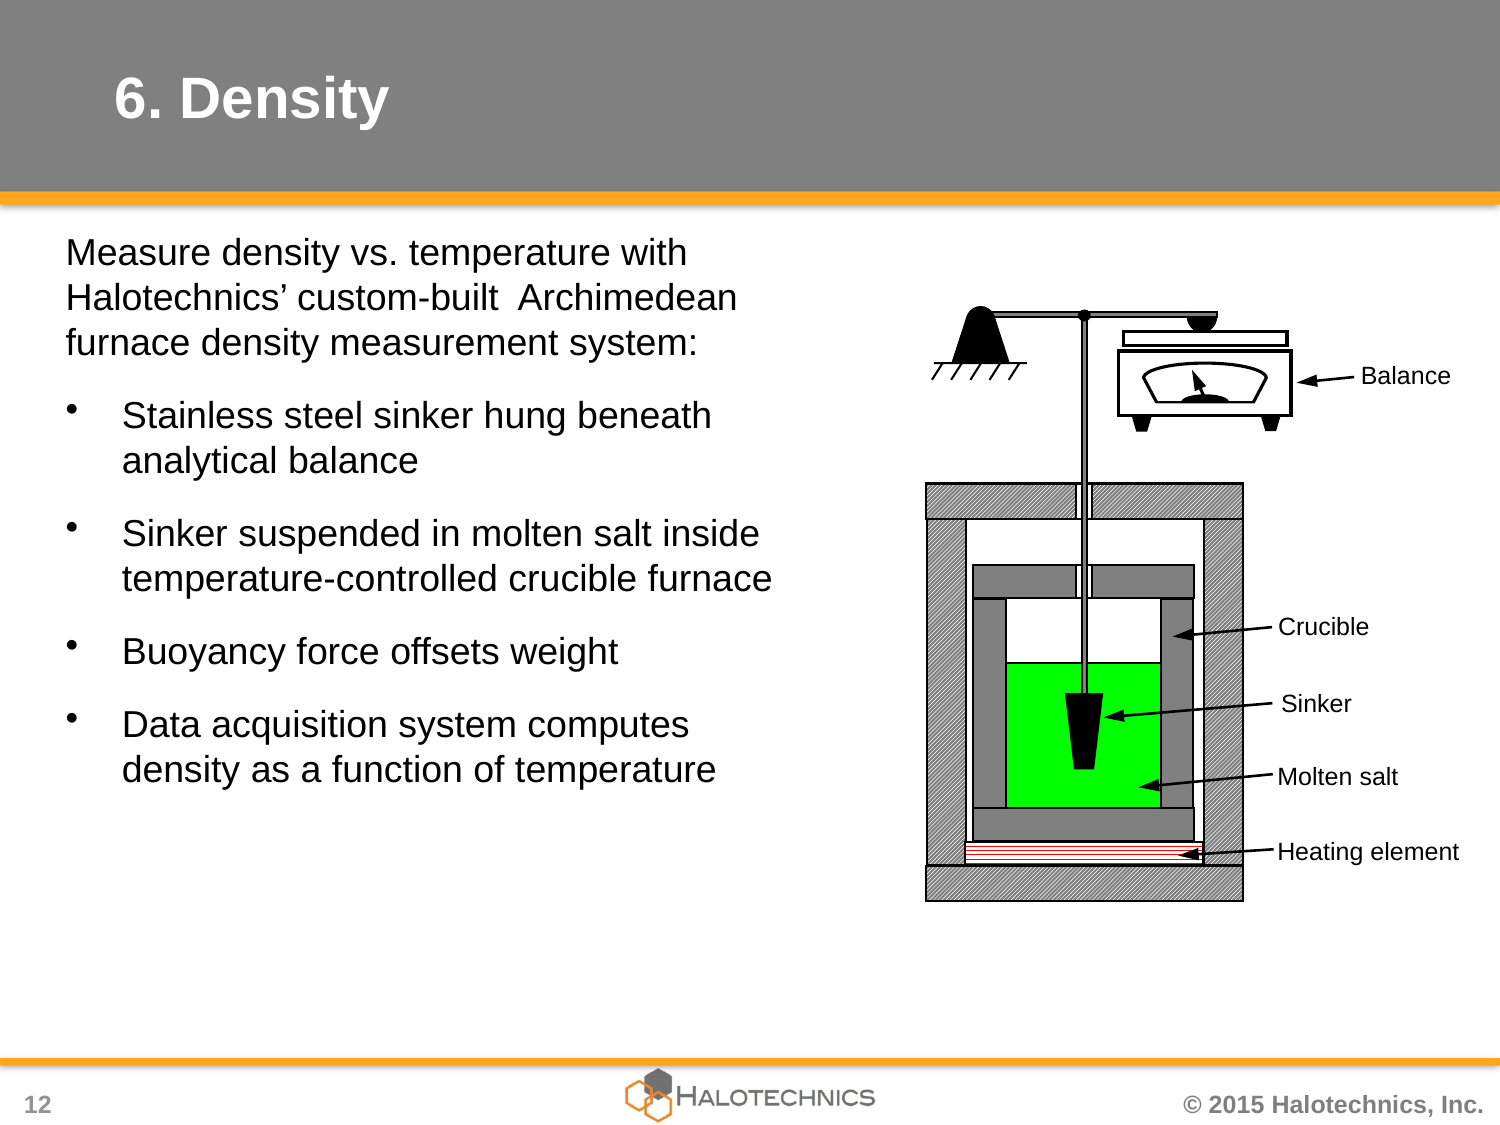

# 6. Density
Measure density vs. temperature with Halotechnics’ custom-built  Archimedean furnace density measurement system:
Stainless steel sinker hung beneath analytical balance
Sinker suspended in molten salt inside temperature-controlled crucible furnace
Buoyancy force offsets weight
Data acquisition system computes density as a function of temperature

Balance

Crucible

Sinker

Molten salt

Heating element